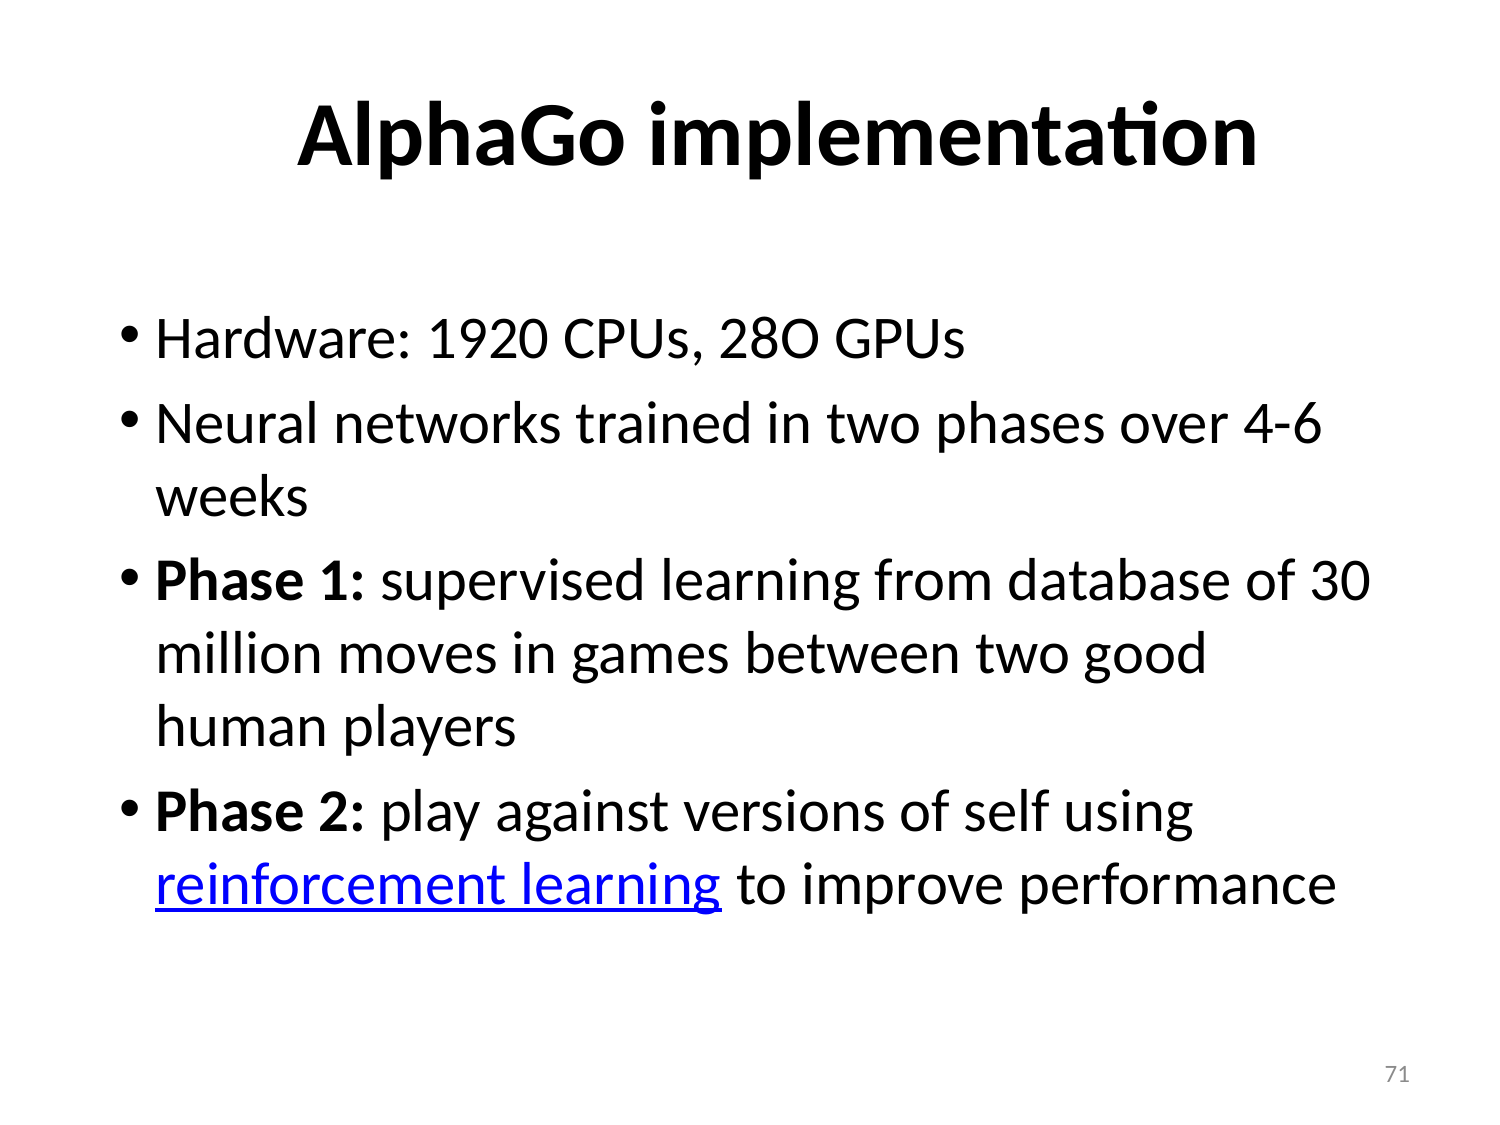

# AlphaGo implementation
Hardware: 1920 CPUs, 28O GPUs
Neural networks trained in two phases over 4-6 weeks
Phase 1: supervised learning from database of 30 million moves in games between two good human players
Phase 2: play against versions of self using reinforcement learning to improve performance
71